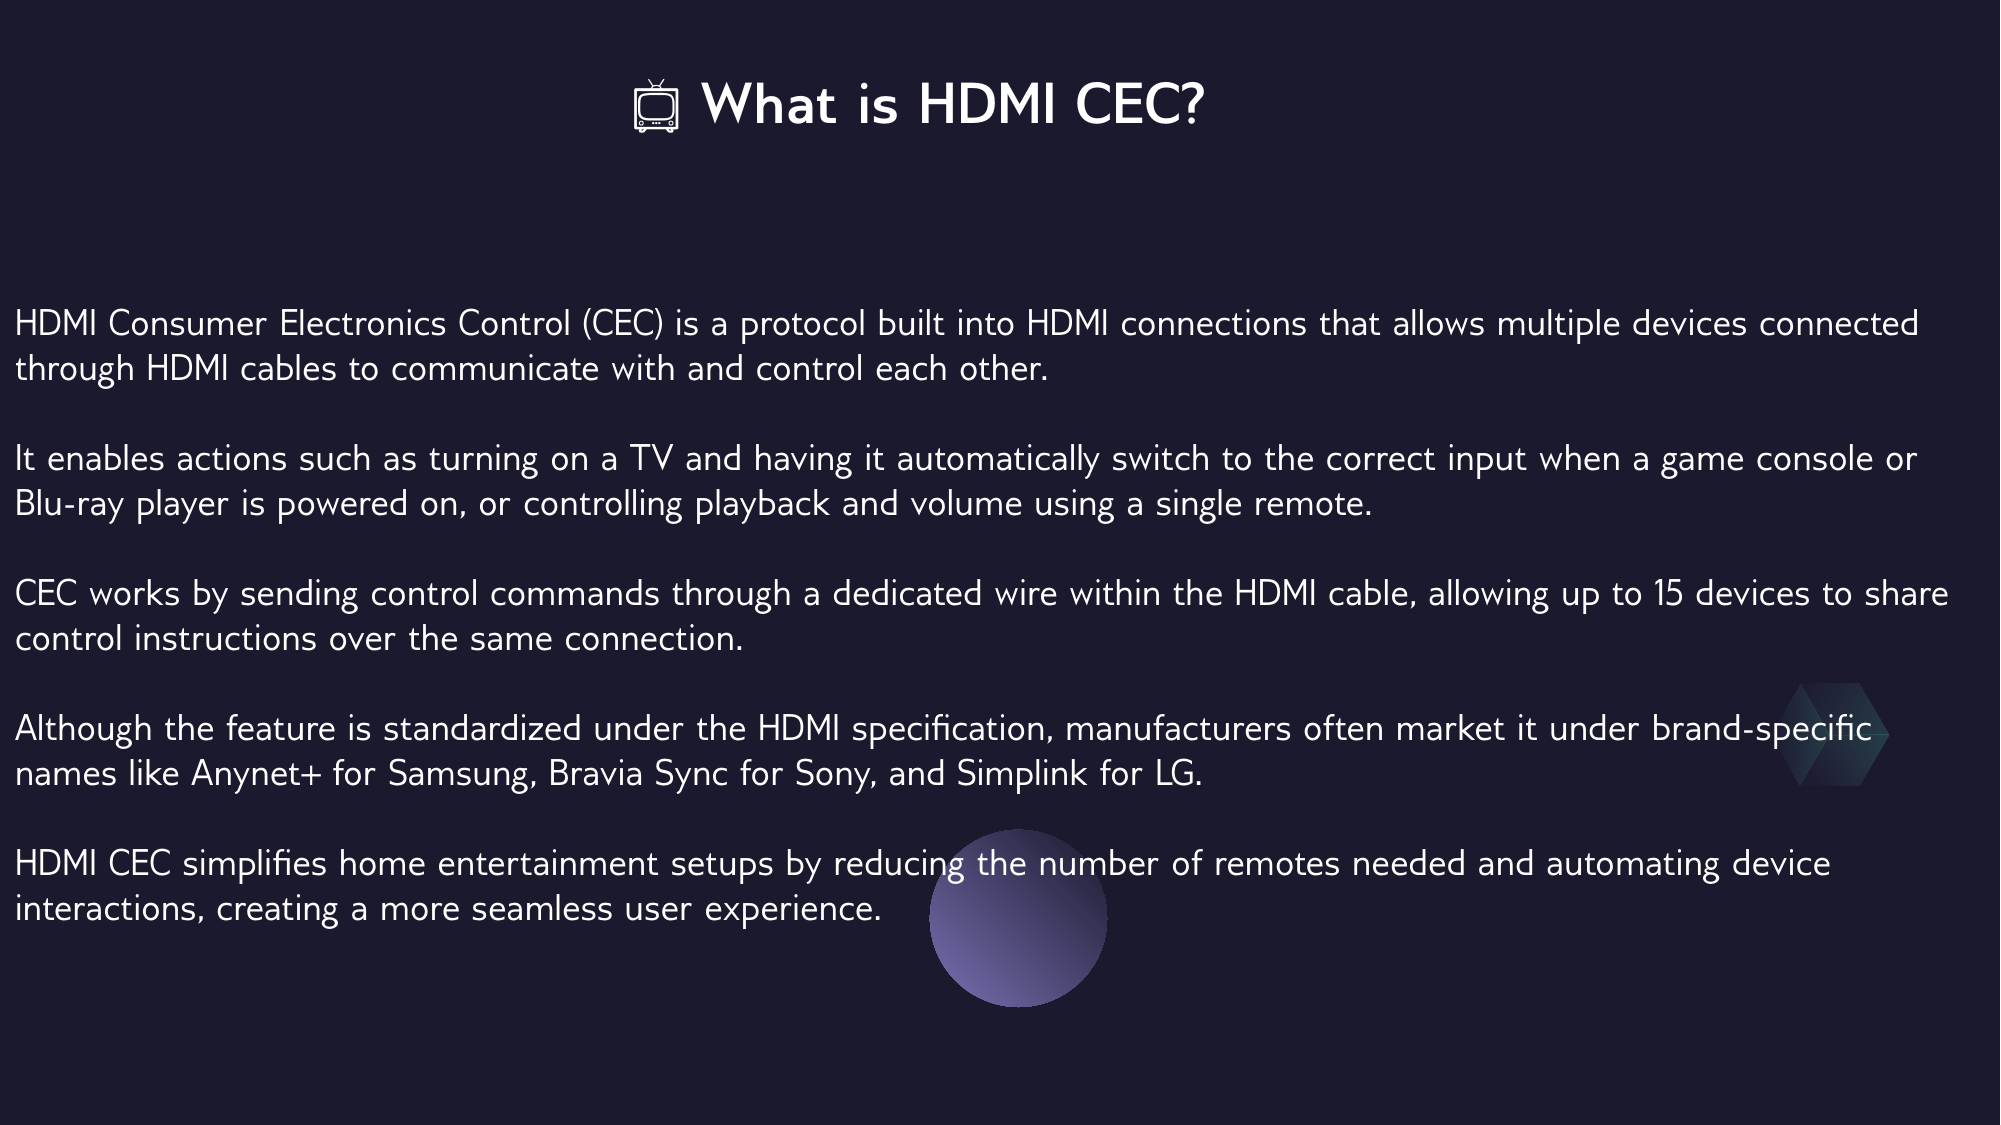

📺 What is HDMI CEC?
HDMI Consumer Electronics Control (CEC) is a protocol built into HDMI connections that allows multiple devices connected through HDMI cables to communicate with and control each other.

It enables actions such as turning on a TV and having it automatically switch to the correct input when a game console or Blu-ray player is powered on, or controlling playback and volume using a single remote.

CEC works by sending control commands through a dedicated wire within the HDMI cable, allowing up to 15 devices to share control instructions over the same connection.

Although the feature is standardized under the HDMI specification, manufacturers often market it under brand-specific names like Anynet+ for Samsung, Bravia Sync for Sony, and Simplink for LG.

HDMI CEC simplifies home entertainment setups by reducing the number of remotes needed and automating device interactions, creating a more seamless user experience.